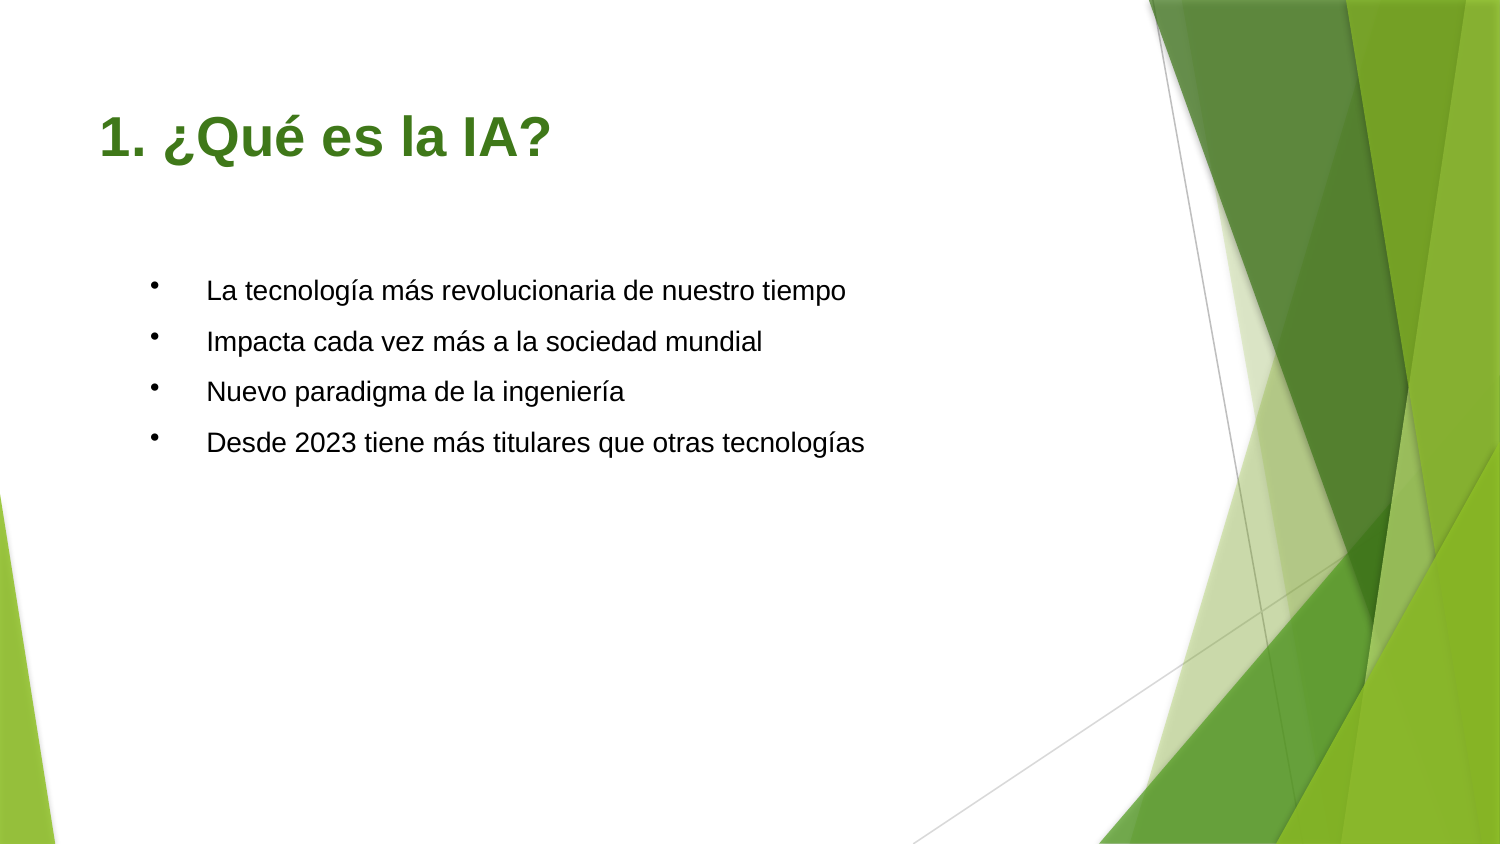

1. ¿Qué es la IA?

La tecnología más revolucionaria de nuestro tiempo
Impacta cada vez más a la sociedad mundial
Nuevo paradigma de la ingeniería
Desde 2023 tiene más titulares que otras tecnologías